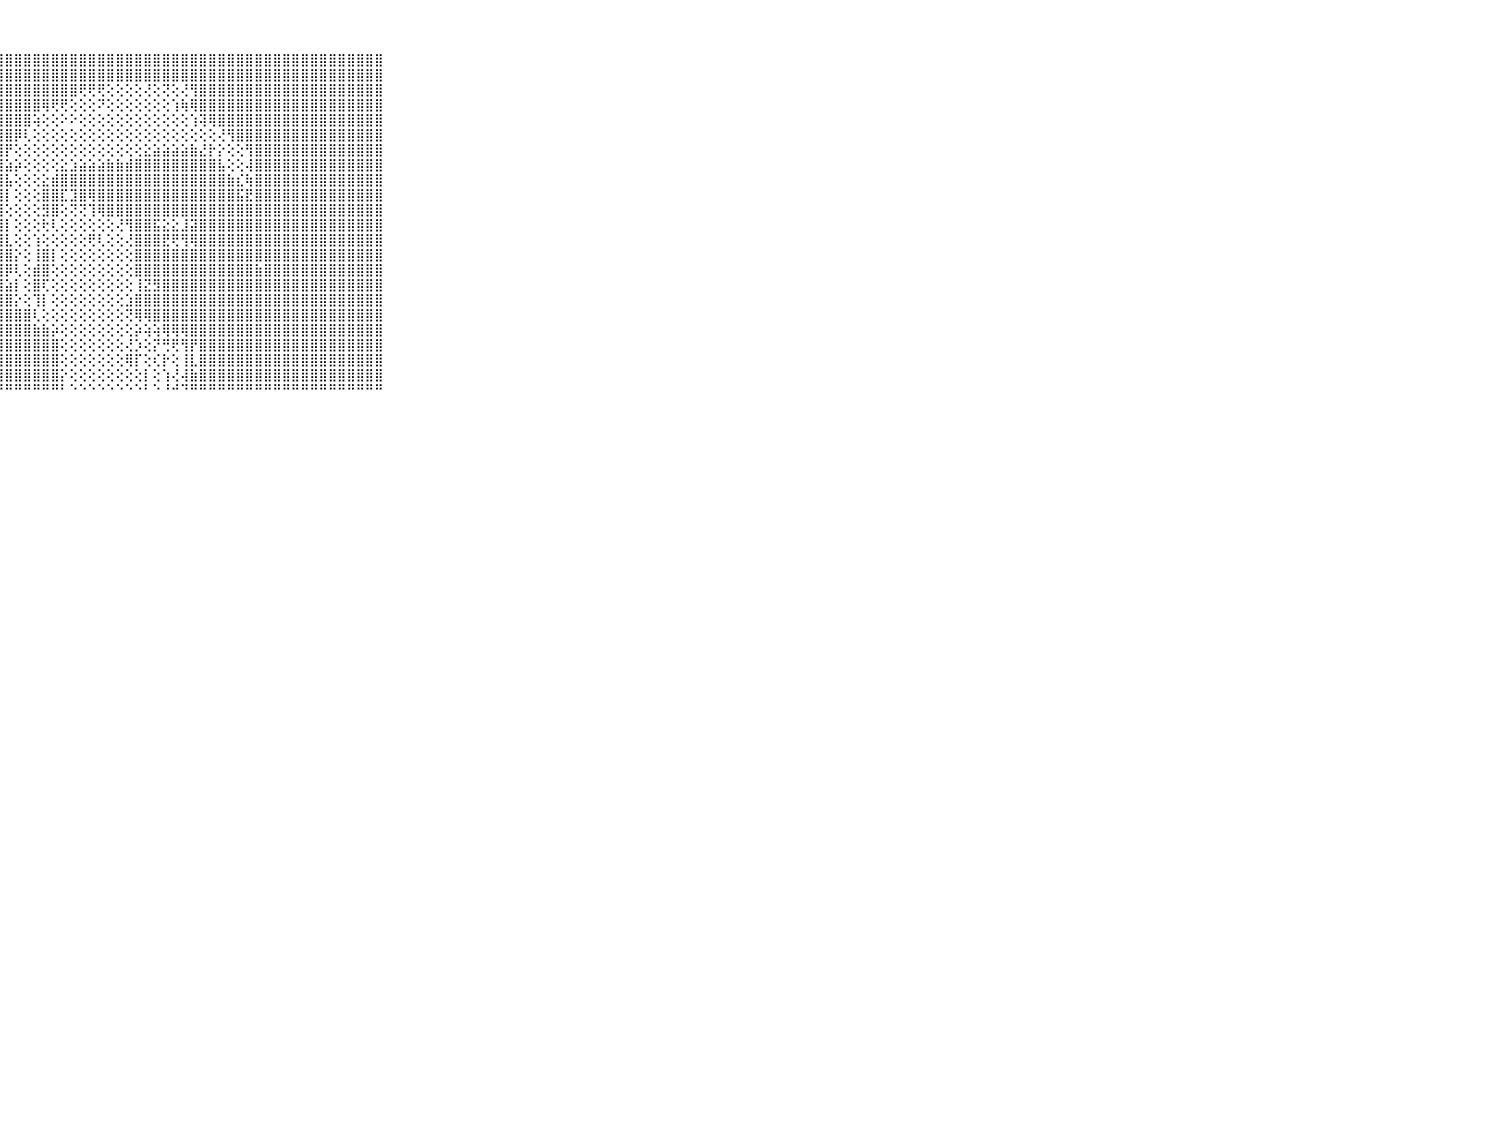

⠀⠀⠀⠀⠀⠀⠀⠀⠀⠀⠀⣿⣿⣿⣿⣿⣿⣿⣿⣿⣿⣿⣿⣿⣿⣿⣿⣿⣿⣿⣿⣿⣿⣿⣿⣿⣿⣿⣿⣿⣿⣿⣿⣿⣿⣿⣿⣿⣿⣿⣿⣿⣿⣿⣿⣿⣿⣿⣿⣿⣿⣿⣿⣿⣿⣿⣿⣿⣿⠀⠀⠀⠀⠀⠀⠀⠀⠀⠀⠀⠀
⠀⠀⠀⠀⠀⠀⠀⠀⠀⠀⠀⣿⣿⣿⣿⣿⣿⣿⣿⣿⣿⣿⣿⣿⣿⣿⣿⣿⣿⣿⣿⣿⣿⣿⣿⣿⣿⣿⣿⣿⣿⣿⣿⣿⣿⣿⣿⣿⣿⣿⣿⣿⣿⣿⣿⣿⣿⣿⣿⣿⣿⣿⣿⣿⣿⣿⣿⣿⣿⠀⠀⠀⠀⠀⠀⠀⠀⠀⠀⠀⠀
⠀⠀⠀⠀⠀⠀⠀⠀⠀⠀⠀⣿⣿⣿⣿⣿⣿⣿⣿⣿⣿⣿⣿⣿⣿⣿⣿⣿⣿⣿⣿⣿⣿⣿⣿⣿⢟⢟⢟⢕⢕⢕⢕⢜⢕⢝⢕⢜⢻⣿⣿⣿⣿⣿⣿⣿⣿⣿⣿⣿⣿⣿⣿⣿⣿⣿⣿⣿⣿⠀⠀⠀⠀⠀⠀⠀⠀⠀⠀⠀⠀
⠀⠀⠀⠀⠀⠀⠀⠀⠀⠀⠀⣿⣿⣿⣿⣿⣿⣿⣿⣿⣿⣿⣿⣿⣿⣿⣿⣿⣿⣿⣿⣿⢿⢟⢟⢕⢕⢕⠝⢕⢕⢕⢕⢕⢕⢕⢱⢷⢿⣿⣿⣿⣿⣿⣿⣿⣿⣿⣿⣿⣿⣿⣿⣿⣿⣿⣿⣿⣿⠀⠀⠀⠀⠀⠀⠀⠀⠀⠀⠀⠀
⠀⠀⠀⠀⠀⠀⠀⠀⠀⠀⠀⣿⣿⣿⣿⣿⣿⣿⣿⣿⣿⣿⣿⣿⣿⣿⣿⣿⣿⣿⣿⢵⢕⢕⠕⠕⢕⢕⢕⢕⢕⢕⢕⢕⢕⢕⢕⢕⢱⢽⢿⣿⣿⣿⣿⣿⣿⣿⣿⣿⣿⣿⣿⣿⣿⣿⣿⣿⣿⠀⠀⠀⠀⠀⠀⠀⠀⠀⠀⠀⠀
⠀⠀⠀⠀⠀⠀⠀⠀⠀⠀⠀⣿⣿⣿⣿⣿⣿⣿⣿⣿⣿⣿⣿⣿⣿⣿⣿⣿⣿⡿⢇⢕⢕⢕⢕⢕⢕⢕⢕⢕⢕⢕⢕⢕⢕⢕⢕⢕⢕⢕⢕⢜⢻⣿⣿⣿⣿⣿⣿⣿⣿⣿⣿⣿⣿⣿⣿⣿⣿⠀⠀⠀⠀⠀⠀⠀⠀⠀⠀⠀⠀
⠀⠀⠀⠀⠀⠀⠀⠀⠀⠀⠀⣿⣿⣿⣿⣿⣿⣿⣿⣿⣿⣿⣿⣿⣿⣿⣿⣿⡟⢕⢕⢕⢕⢕⢕⢕⢕⢕⢕⢕⢕⢕⢕⣕⣵⣵⣵⣵⣷⣜⡗⡕⢕⢕⢻⣿⣿⣿⣿⣿⣿⣿⣿⣿⣿⣿⣿⣿⣿⠀⠀⠀⠀⠀⠀⠀⠀⠀⠀⠀⠀
⠀⠀⠀⠀⠀⠀⠀⠀⠀⠀⠀⣿⣿⣿⣿⣿⣿⣿⣿⣿⣿⣿⣿⣿⣿⣿⣿⣿⣵⡵⢕⢕⢕⢕⣕⣱⣵⣵⣵⣷⣷⣾⣿⣿⣿⣿⣿⣿⣿⣿⣿⣧⢕⢕⢼⣿⣿⣿⣿⣿⣿⣿⣿⣿⣿⣿⣿⣿⣿⠀⠀⠀⠀⠀⠀⠀⠀⠀⠀⠀⠀
⠀⠀⠀⠀⠀⠀⠀⠀⠀⠀⠀⣿⣿⣿⣿⣿⣿⣿⣿⣿⣿⣿⣿⣿⣿⣿⣿⣿⣧⢕⢕⢕⣕⣾⣿⣿⣿⣿⣿⣿⣿⣿⣿⣿⣿⣿⣿⣿⣿⣿⣿⣿⣷⣎⢷⣿⣿⣿⣿⣿⣿⣿⣿⣿⣿⣿⣿⣿⣿⠀⠀⠀⠀⠀⠀⠀⠀⠀⠀⠀⠀
⠀⠀⠀⠀⠀⠀⠀⠀⠀⠀⠀⣿⣿⣿⣿⣿⣿⣿⣿⣿⣿⣿⣿⣿⣿⣿⣿⣿⡇⢕⢕⢕⣿⣿⣏⣹⣿⢿⣿⣿⣿⣿⣿⣿⣿⣿⣿⣿⣿⣿⣿⣿⣿⣯⣟⣿⣿⣿⣿⣿⣿⣿⣿⣿⣿⣿⣿⣿⣿⠀⠀⠀⠀⠀⠀⠀⠀⠀⠀⠀⠀
⠀⠀⠀⠀⠀⠀⠀⠀⠀⠀⠀⣿⣿⣿⣿⣿⣿⣿⣿⣿⣿⣿⣿⣿⣿⣿⣿⣿⢕⢕⢕⢕⣻⣿⢕⢝⢝⢹⢿⣿⣿⣿⣿⣿⣿⣿⣿⣿⣿⣿⣿⣿⣿⣿⣿⣿⣿⣿⣿⣿⣿⣿⣿⣿⣿⣿⣿⣿⣿⠀⠀⠀⠀⠀⠀⠀⠀⠀⠀⠀⠀
⠀⠀⠀⠀⠀⠀⠀⠀⠀⠀⠀⣿⣿⣿⣿⣿⣿⣿⣿⣿⣿⣿⣿⣿⣿⣿⣿⣿⡇⢕⢕⢕⢗⢇⢕⢕⢕⢕⢕⢕⢜⢻⣿⣿⣯⣕⣕⣸⣽⣿⣿⣿⣿⣿⣿⣿⣿⣿⣿⣿⣿⣿⣿⣿⣿⣿⣿⣿⣿⠀⠀⠀⠀⠀⠀⠀⠀⠀⠀⠀⠀
⠀⠀⠀⠀⠀⠀⠀⠀⠀⠀⠀⣿⣿⣿⣿⣿⣿⣿⣿⣿⣿⣿⣿⣿⣿⣿⣿⣿⣇⢕⢕⢱⢕⢕⢕⢕⢕⢟⢇⢕⢕⢜⣿⣿⣿⣟⢟⢻⢿⣿⣿⣿⣿⣿⣿⣿⣿⣿⣿⣿⣿⣿⣿⣿⣿⣿⣿⣿⣿⠀⠀⠀⠀⠀⠀⠀⠀⠀⠀⠀⠀
⠀⠀⠀⠀⠀⠀⠀⠀⠀⠀⠀⣿⣿⣿⣿⣿⣿⣿⣿⣿⣿⣿⣿⣿⣿⣿⣿⣿⣿⡕⢕⢸⣿⡇⢕⢕⢕⢕⢕⢕⢕⢕⣿⣿⣿⣿⣿⣿⣿⣿⣿⣿⣿⣿⣿⣿⣿⣿⣿⣿⣿⣿⣿⣿⣿⣿⣿⣿⣿⠀⠀⠀⠀⠀⠀⠀⠀⠀⠀⠀⠀
⠀⠀⠀⠀⠀⠀⠀⠀⠀⠀⠀⣿⣿⣿⣿⣿⣿⣿⣿⣿⣿⣿⣿⣿⣿⣿⣿⣿⡿⢇⢕⣾⣿⢕⢕⢕⢕⢕⢕⢕⢕⢕⣿⣿⣿⣿⣿⣿⣿⣿⣿⣿⣿⣿⣿⣷⣿⣿⣿⣿⣿⣿⣿⣿⣿⣿⣿⣿⣿⠀⠀⠀⠀⠀⠀⠀⠀⠀⠀⠀⠀
⠀⠀⠀⠀⠀⠀⠀⠀⠀⠀⠀⣿⣿⣿⣿⣿⣿⣿⣿⣿⣿⣿⣿⣿⣿⣿⣿⣿⣵⡇⢕⣿⢏⢕⢕⢕⢕⢕⢕⢕⢕⢕⢸⣝⣻⣿⣿⣿⣿⣿⣿⣿⣿⣿⣿⣿⣿⣿⣿⣿⣿⣿⣿⣿⣿⣿⣿⣿⣿⠀⠀⠀⠀⠀⠀⠀⠀⠀⠀⠀⠀
⠀⠀⠀⠀⠀⠀⠀⠀⠀⠀⠀⣿⣿⣿⣿⣿⣿⣿⣿⣿⣿⣿⣿⣿⣿⣿⣿⣿⣿⡕⢕⢹⡇⢕⢕⢕⢕⢕⢕⢕⢕⣱⣿⣿⣿⣿⣿⣿⣿⣿⣿⣿⣿⣿⣿⣿⣿⣿⣿⣿⣿⣿⣿⣿⣿⣿⣿⣿⣿⠀⠀⠀⠀⠀⠀⠀⠀⠀⠀⠀⠀
⠀⠀⠀⠀⠀⠀⠀⠀⠀⠀⠀⣿⣿⣿⣿⣿⣿⣿⣿⣿⣿⣿⣿⣿⣿⣿⣿⣿⣿⣿⣿⢇⢕⢕⢕⢕⢕⢕⢕⢕⢕⢝⢿⢿⣿⣿⣿⣿⣿⣿⣿⣿⣿⣿⣿⣿⣿⣿⣿⣿⣿⣿⣿⣿⣿⣿⣿⣿⣿⠀⠀⠀⠀⠀⠀⠀⠀⠀⠀⠀⠀
⠀⠀⠀⠀⠀⠀⠀⠀⠀⠀⠀⣿⣿⣿⣿⣿⣿⣿⣿⣿⣿⣿⣿⣿⣿⣿⣿⣿⣿⣿⣿⣷⣷⡵⢕⢕⢕⢕⢕⢕⢕⢕⡵⢵⢵⢿⢿⢿⣿⣿⣿⣿⣿⣿⣿⣿⣿⣿⣿⣿⣿⣿⣿⣿⣿⣿⣿⣿⣿⠀⠀⠀⠀⠀⠀⠀⠀⠀⠀⠀⠀
⠀⠀⠀⠀⠀⠀⠀⠀⠀⠀⠀⣿⣿⣿⣿⣿⣿⣿⣿⣿⣿⣿⣿⣿⣿⣿⣿⣿⣿⣿⣿⣿⣿⣿⢕⢕⢕⢕⢕⢕⢕⢜⡱⢕⡝⢛⢟⢻⡟⣿⣿⣿⣿⣿⣿⣿⣿⣿⣿⣿⣿⣿⣿⣿⣿⣿⣿⣿⣿⠀⠀⠀⠀⠀⠀⠀⠀⠀⠀⠀⠀
⠀⠀⠀⠀⠀⠀⠀⠀⠀⠀⠀⣿⣿⣿⣿⣿⣿⣿⣿⣿⣿⣿⣿⣿⣿⣿⣿⣿⣿⣿⣿⣿⣿⣿⢕⢕⢕⢕⢕⢕⢕⢿⡏⢕⢎⡗⢕⢸⣇⣿⣿⣿⣿⣿⣿⣿⣿⣿⣿⣿⣿⣿⣿⣿⣿⣿⣿⣿⣿⠀⠀⠀⠀⠀⠀⠀⠀⠀⠀⠀⠀
⠀⠀⠀⠀⠀⠀⠀⠀⠀⠀⠀⣿⣿⣿⣿⣿⣿⣿⣿⣿⣿⣿⣿⣿⣿⣿⣿⣿⣿⣿⣿⣿⣿⣿⡕⢕⢕⢕⢕⢕⢕⢕⢕⡇⢕⢱⢜⢼⣷⣿⣿⣿⣿⣿⣿⣿⣿⣿⣿⣿⣿⣿⣿⣿⣿⣿⣿⣿⣿⠀⠀⠀⠀⠀⠀⠀⠀⠀⠀⠀⠀
⠀⠀⠀⠀⠀⠀⠀⠀⠀⠀⠀⠛⠛⠛⠛⠛⠛⠛⠛⠛⠛⠛⠛⠛⠛⠛⠛⠛⠛⠛⠛⠛⠛⠛⠃⠑⠑⠑⠑⠑⠑⠑⠑⠃⠑⠘⠚⠙⠛⠛⠛⠛⠛⠛⠛⠛⠛⠛⠛⠛⠛⠛⠛⠛⠛⠛⠛⠛⠛⠀⠀⠀⠀⠀⠀⠀⠀⠀⠀⠀⠀